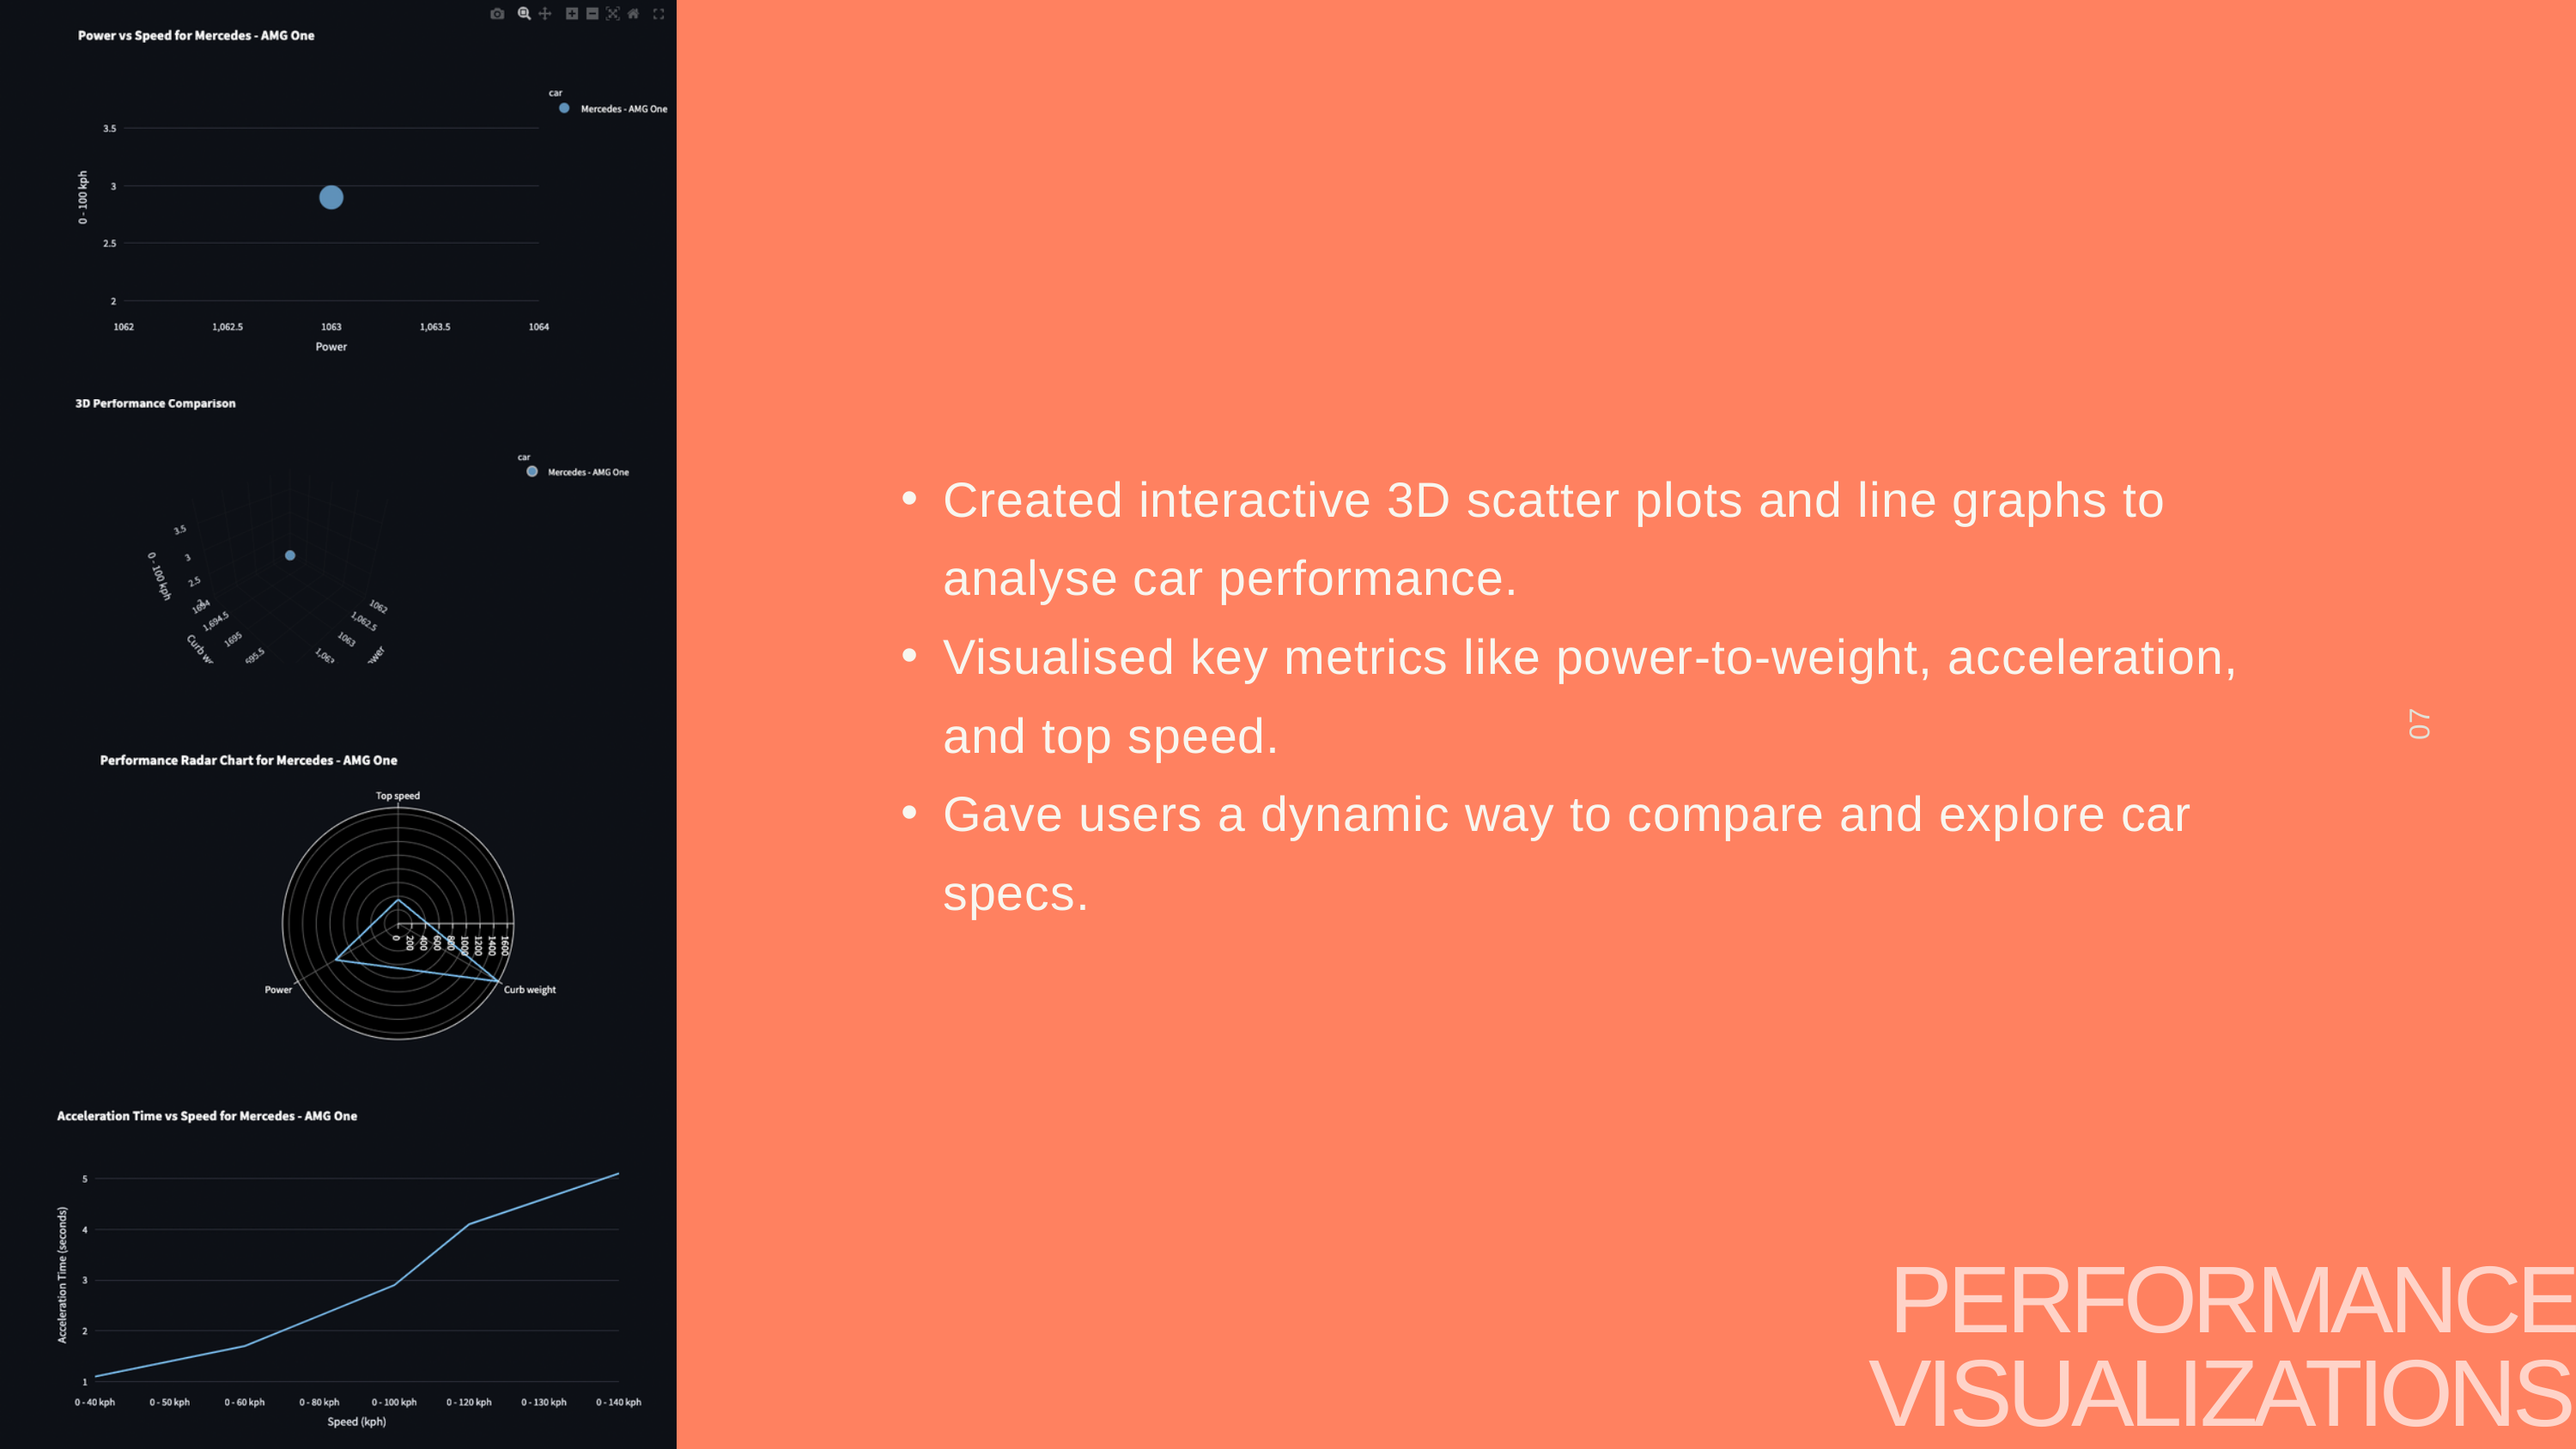

Created interactive 3D scatter plots and line graphs to analyse car performance.
Visualised key metrics like power-to-weight, acceleration, and top speed.
Gave users a dynamic way to compare and explore car specs.

07

PERFORMANCE VISUALIZATIONS